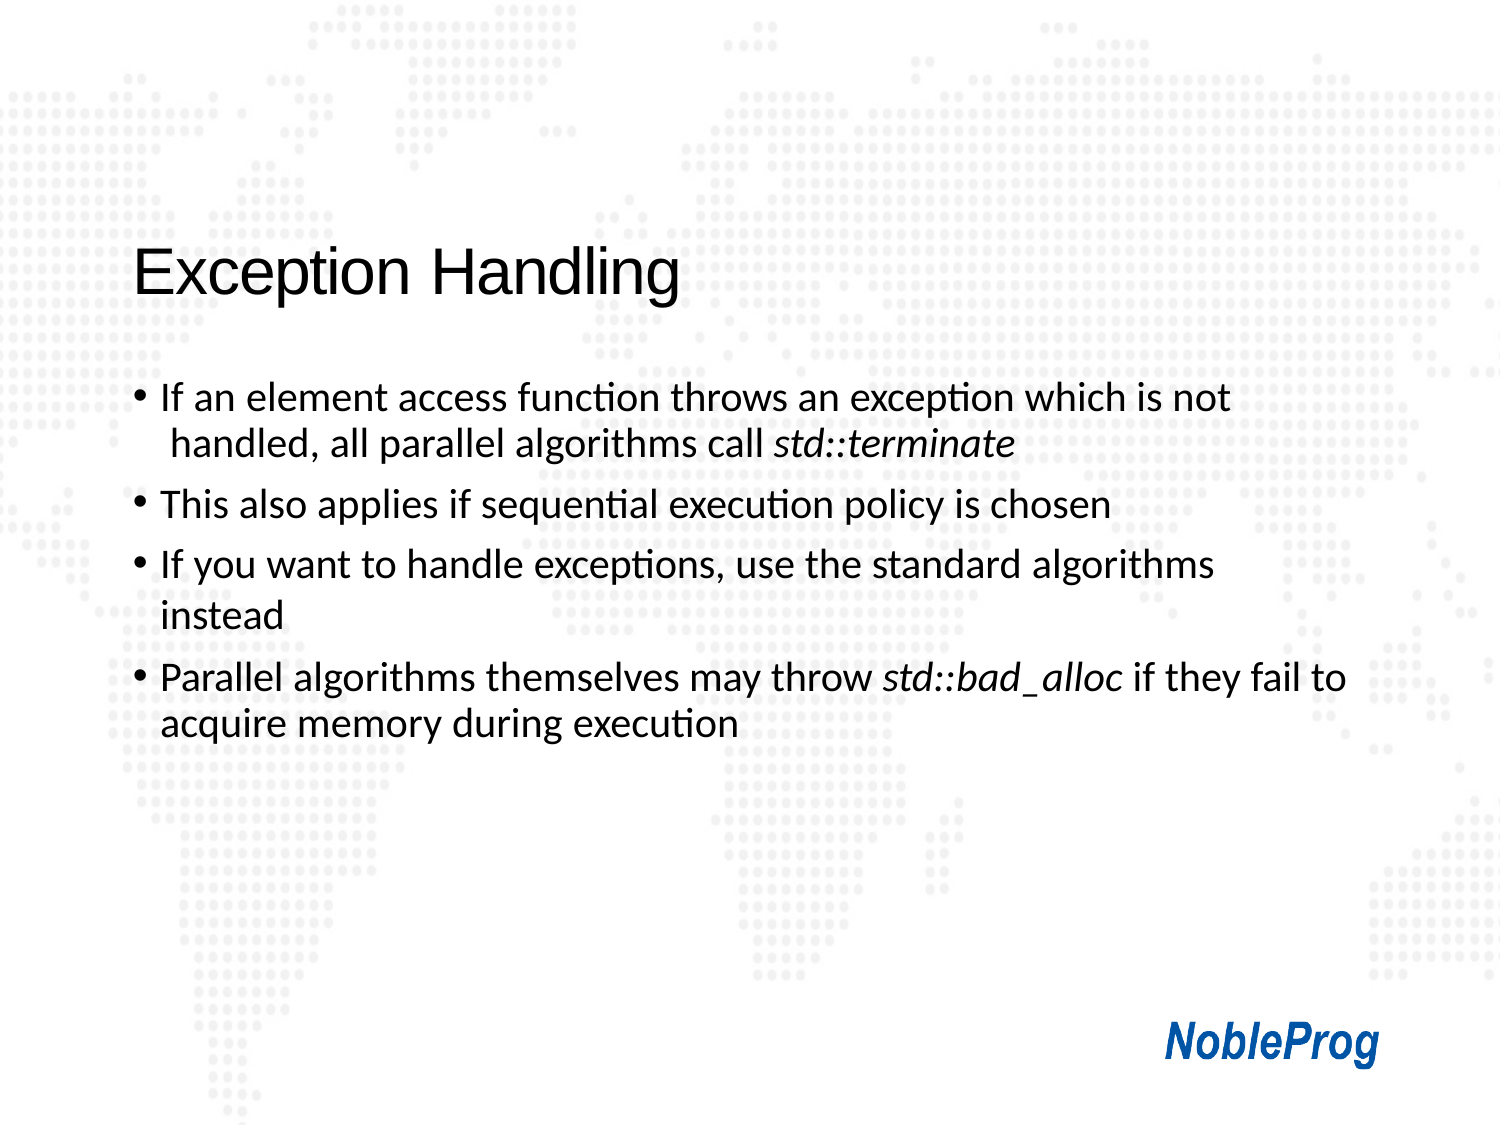

# Exception Handling
If an element access function throws an exception which is not  handled, all parallel algorithms call std::terminate
This also applies if sequential execution policy is chosen
If you want to handle exceptions, use the standard algorithms instead
Parallel algorithms themselves may throw std::bad_alloc if they fail to  acquire memory during execution